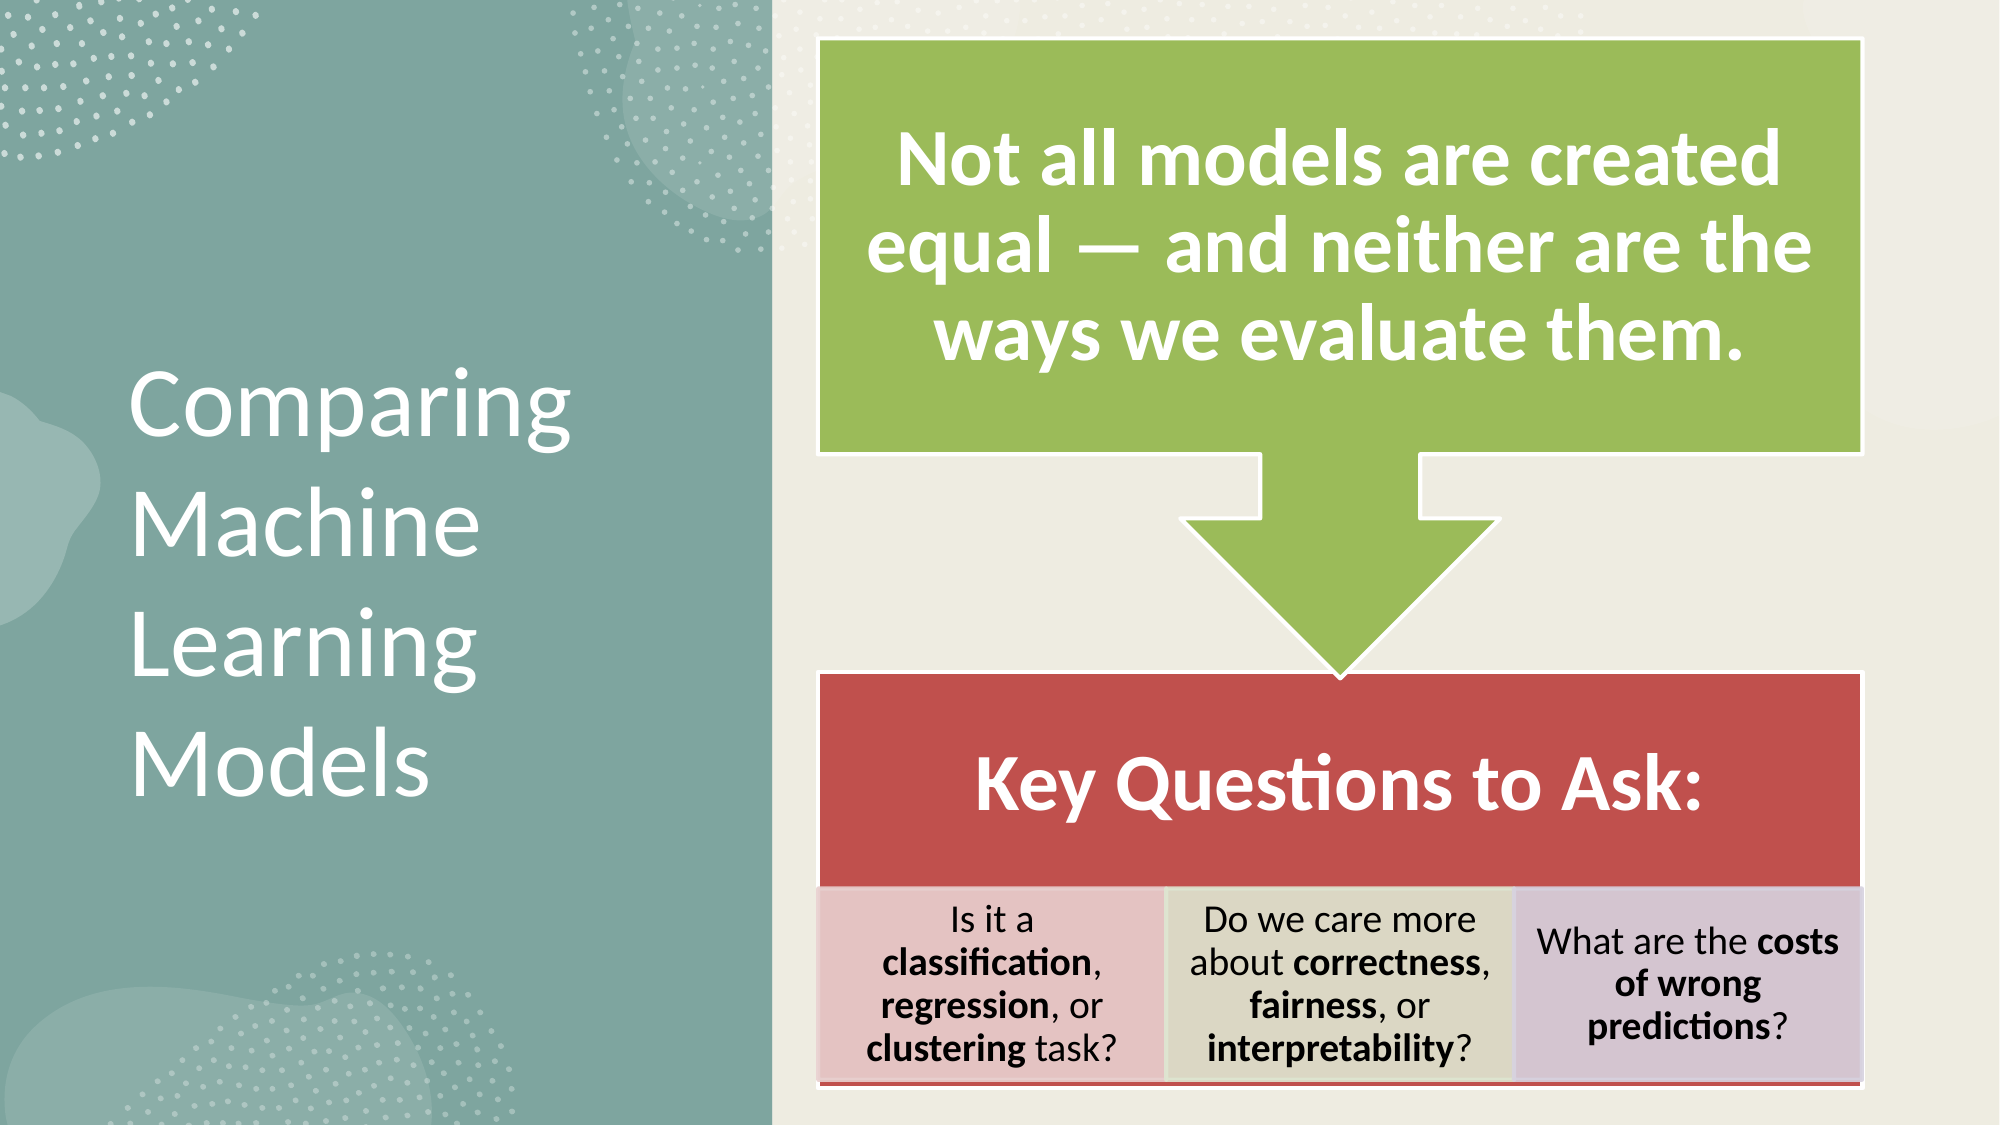

Key Questions to Ask:
Is it a classification, regression, or clustering task?
Do we care more about correctness, fairness, or interpretability?
What are the costs of wrong predictions?
Not all models are created equal — and neither are the ways we evaluate them.
# Comparing Machine Learning Models